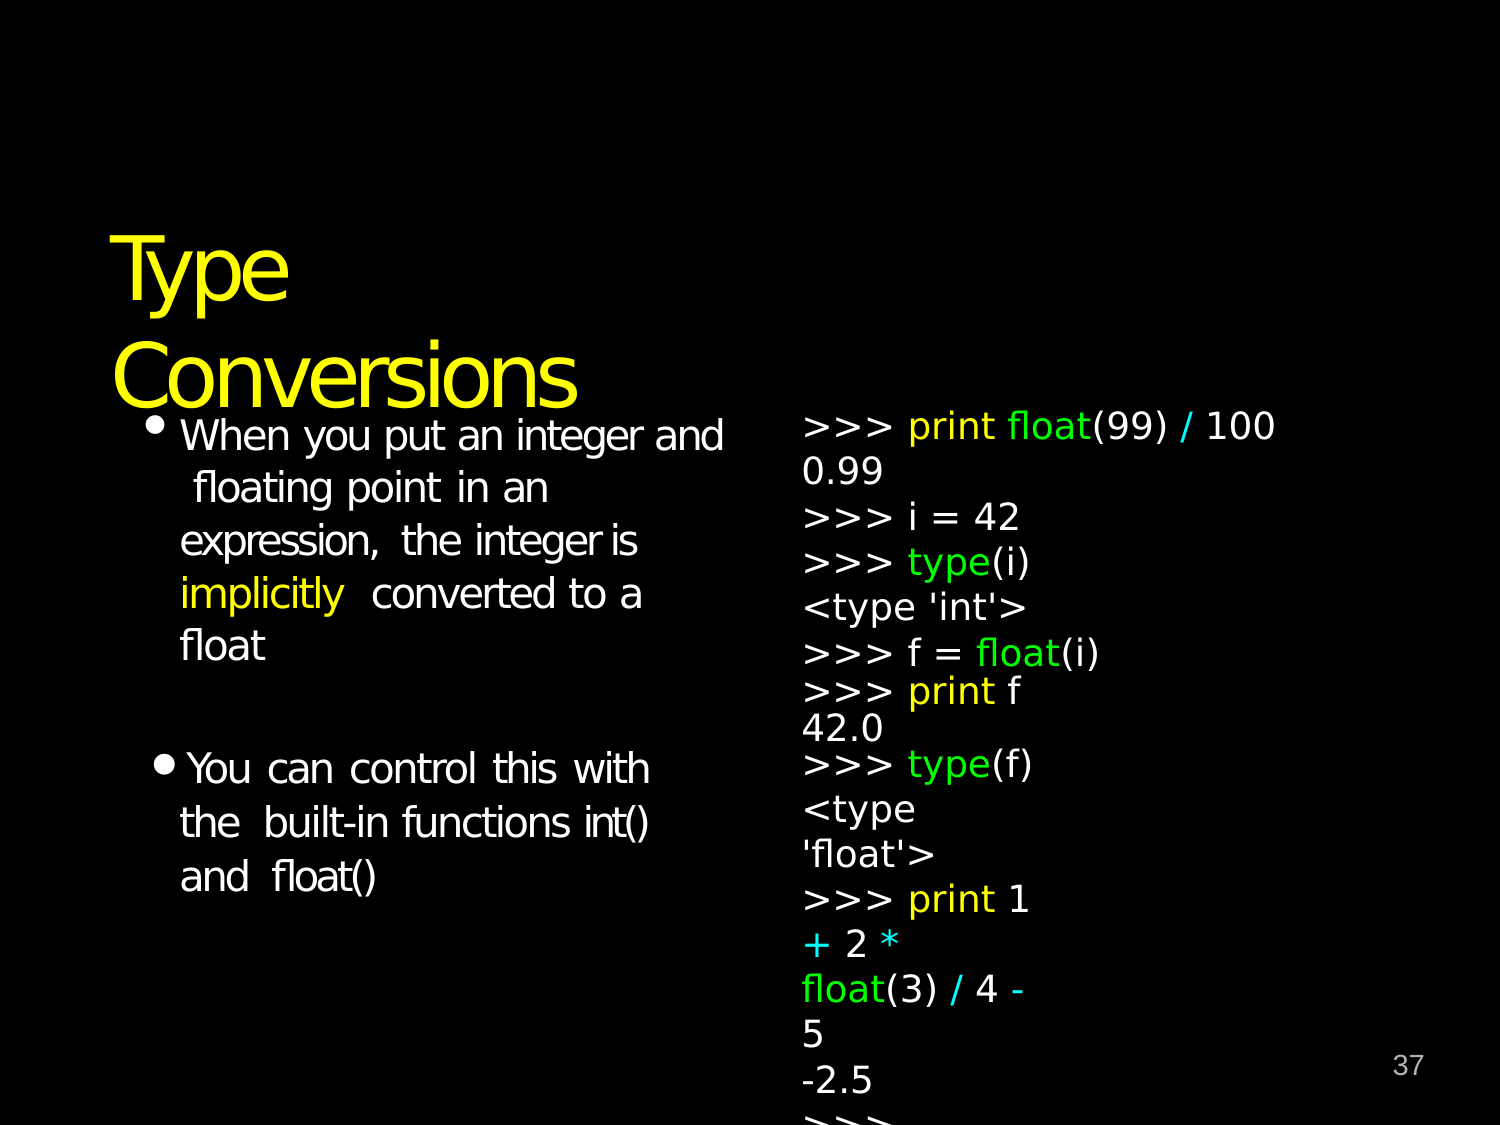

# Type Conversions
When you put an integer and  floating point in an expression,  the integer is implicitly  converted to a float

You can control this with the  built-in functions int() and  float()
>>> print float(99) / 100  0.99
>>> i = 42
>>> type(i)
<type 'int'>
>>> f = float(i)
>>> print f  42.0
>>> type(f)
<type 'float'>
>>> print 1 + 2 * float(3) / 4 - 5
-2.5
>>>
37